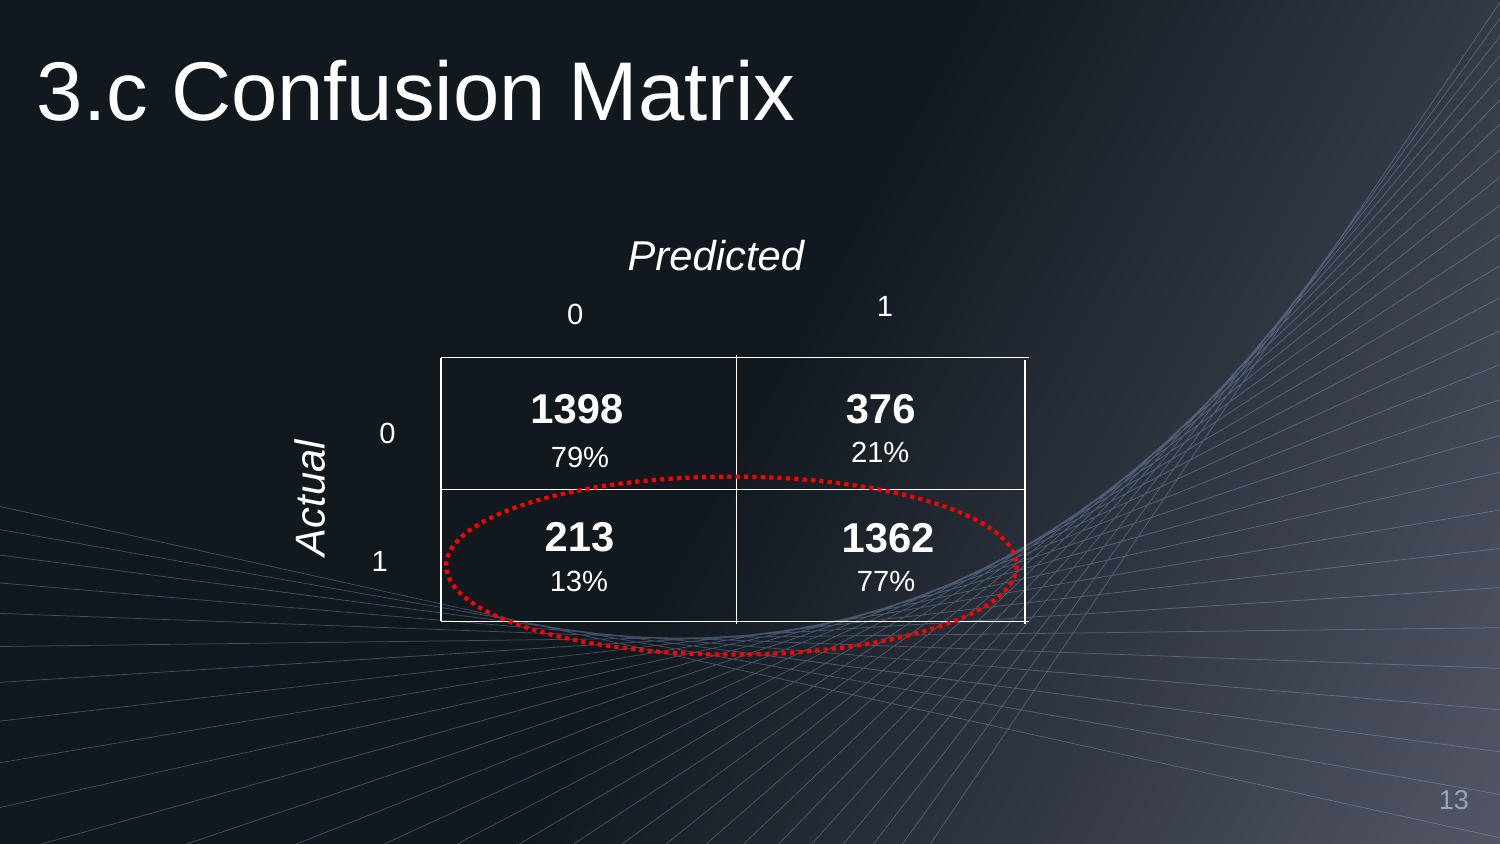

3.c Confusion Matrix
Predicted
1
0
1398
376
0
21%
79%
213
1362
1
77%
13%
Actual

13